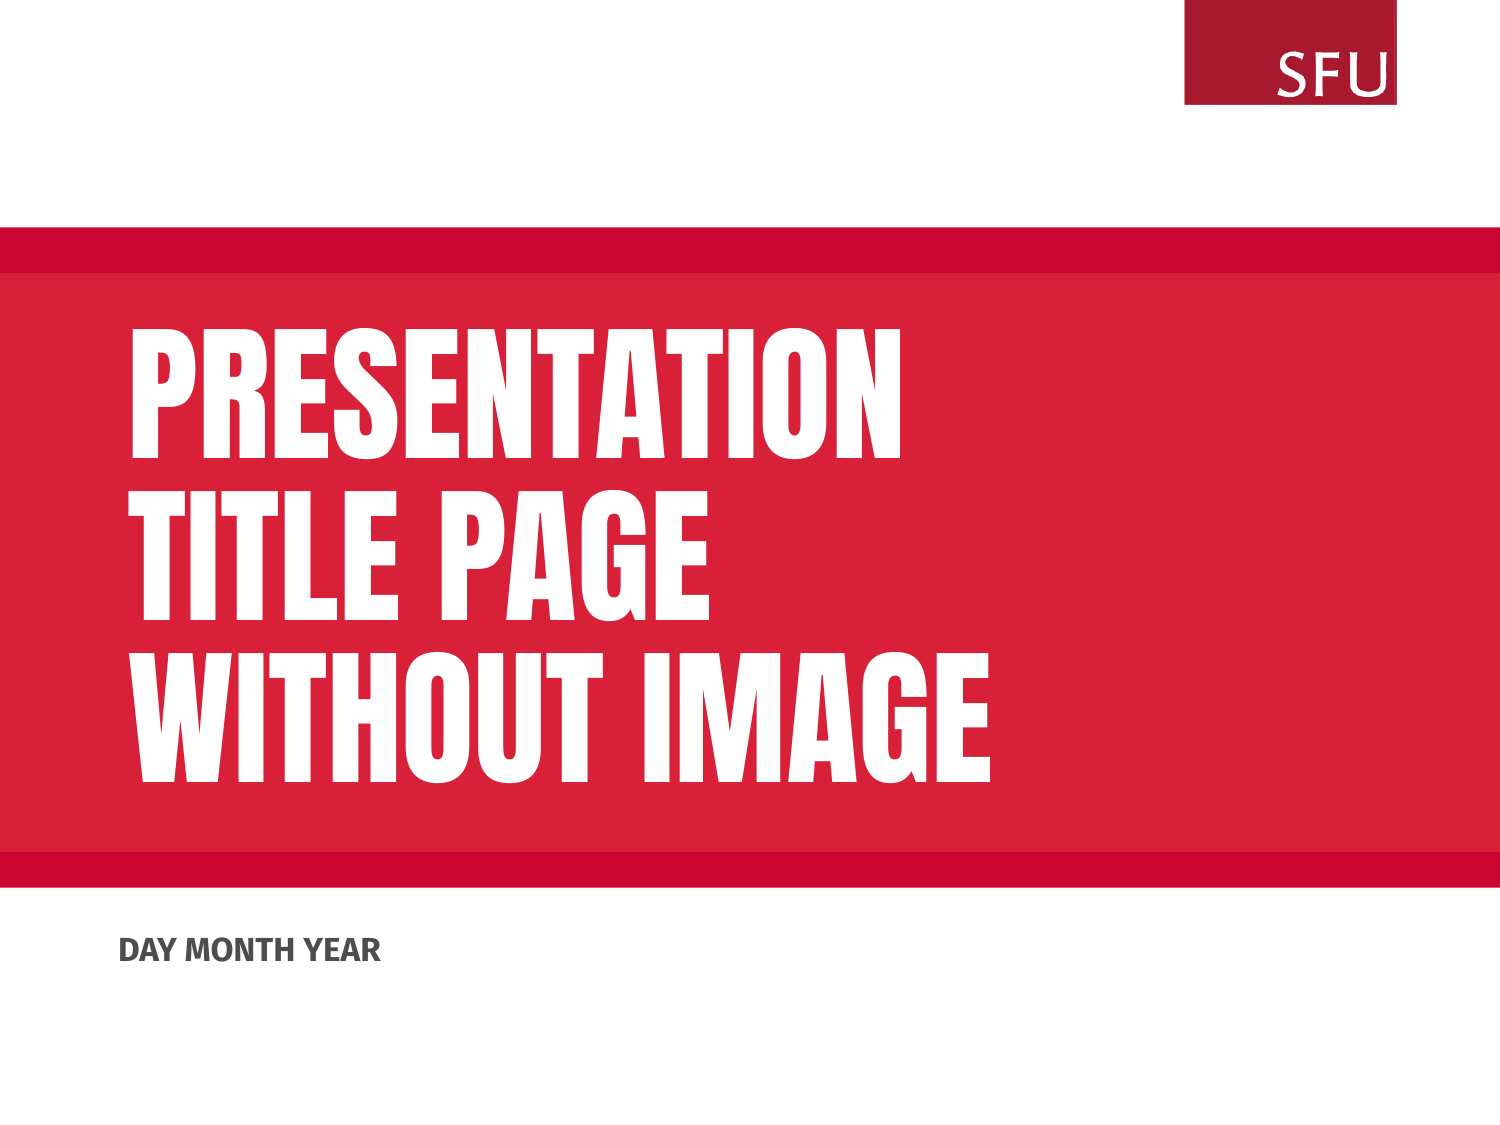

# PRESENTATION TITLE PAGE WITHOUT IMAGE
DAY MONTH YEAR